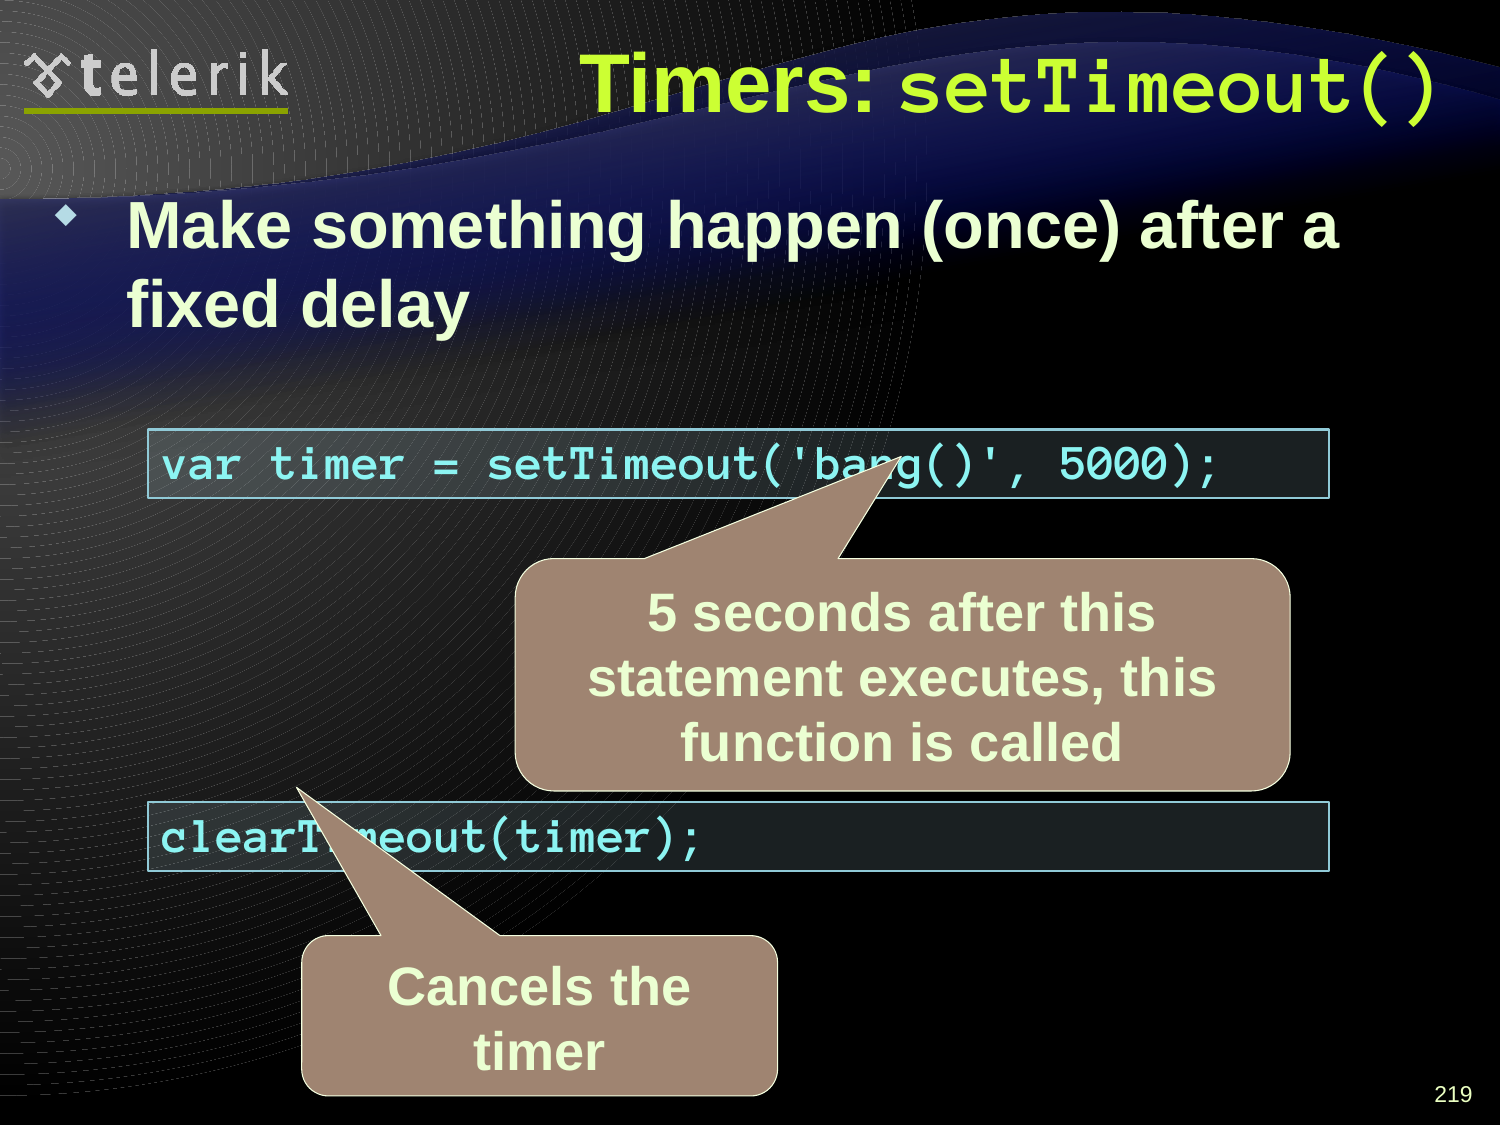

# Timers: setTimeout()
Make something happen (once) after a fixed delay
var timer = setTimeout('bang()', 5000);
5 seconds after this statement executes, this function is called
clearTimeout(timer);
Cancels the timer
219